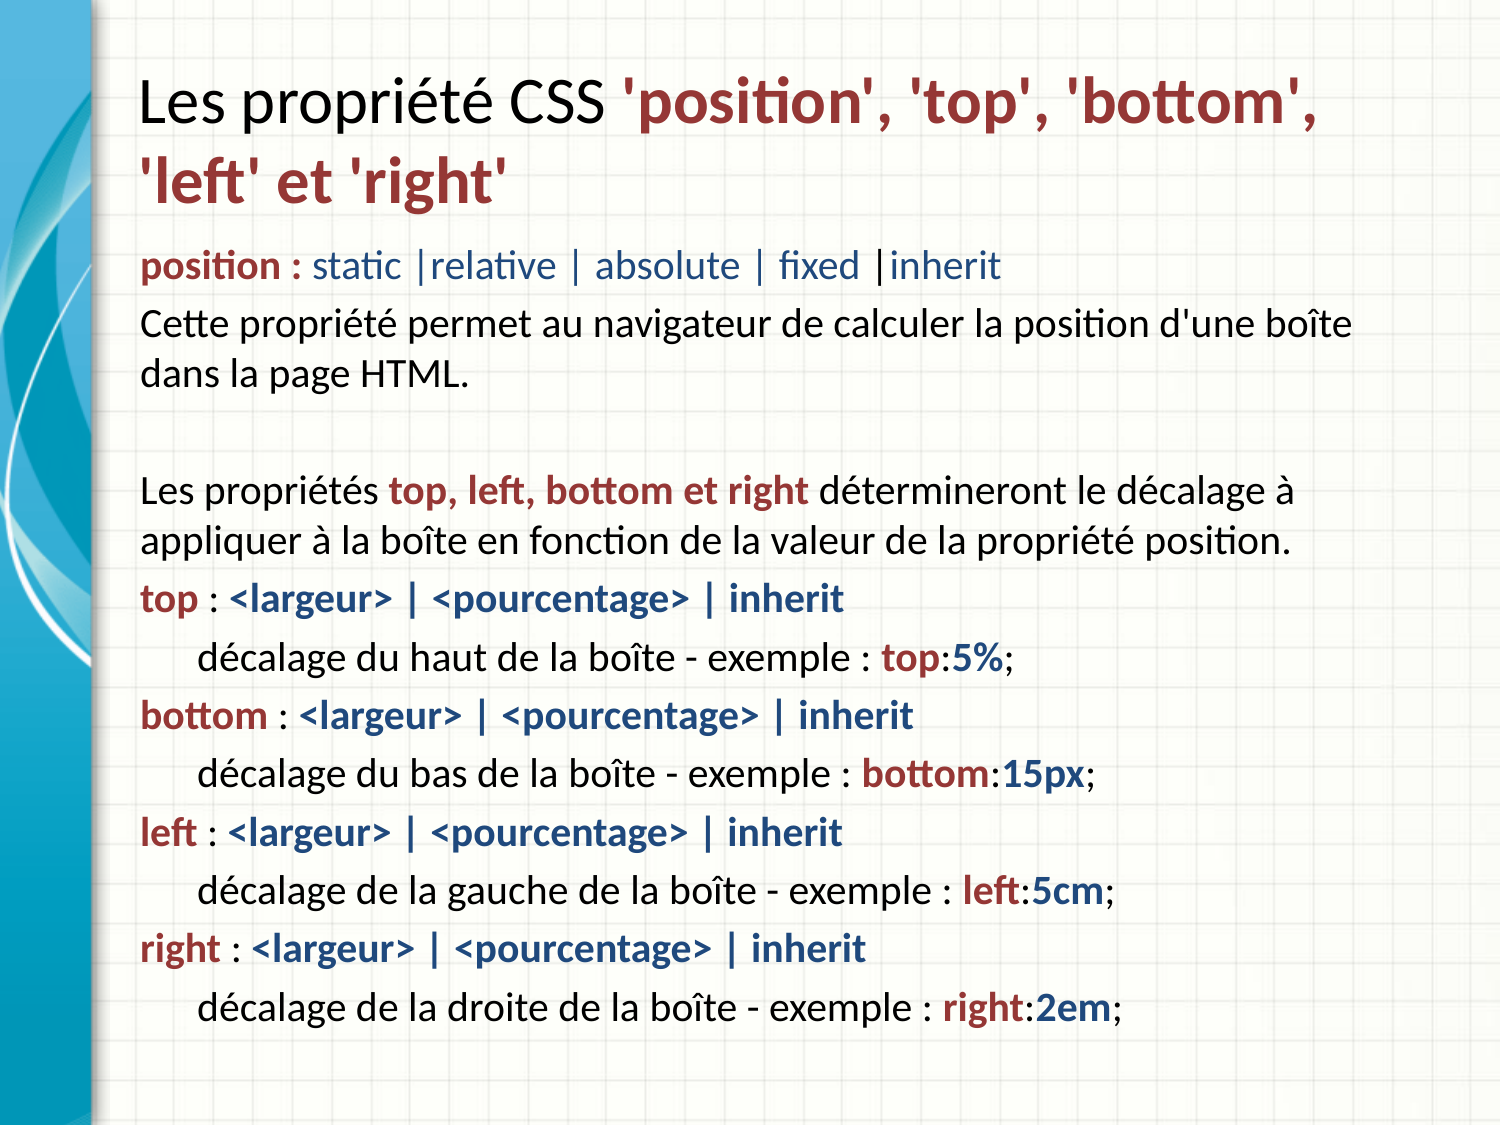

Les propriété CSS 'position', 'top', 'bottom', 'left' et 'right'
position : static |relative | absolute | fixed |inherit
Cette propriété permet au navigateur de calculer la position d'une boîte dans la page HTML.

Les propriétés top, left, bottom et right détermineront le décalage à appliquer à la boîte en fonction de la valeur de la propriété position.
top : <largeur> | <pourcentage> | inherit
      décalage du haut de la boîte - exemple : top:5%;
bottom : <largeur> | <pourcentage> | inherit
      décalage du bas de la boîte - exemple : bottom:15px;
left : <largeur> | <pourcentage> | inherit
      décalage de la gauche de la boîte - exemple : left:5cm;
right : <largeur> | <pourcentage> | inherit
      décalage de la droite de la boîte - exemple : right:2em;